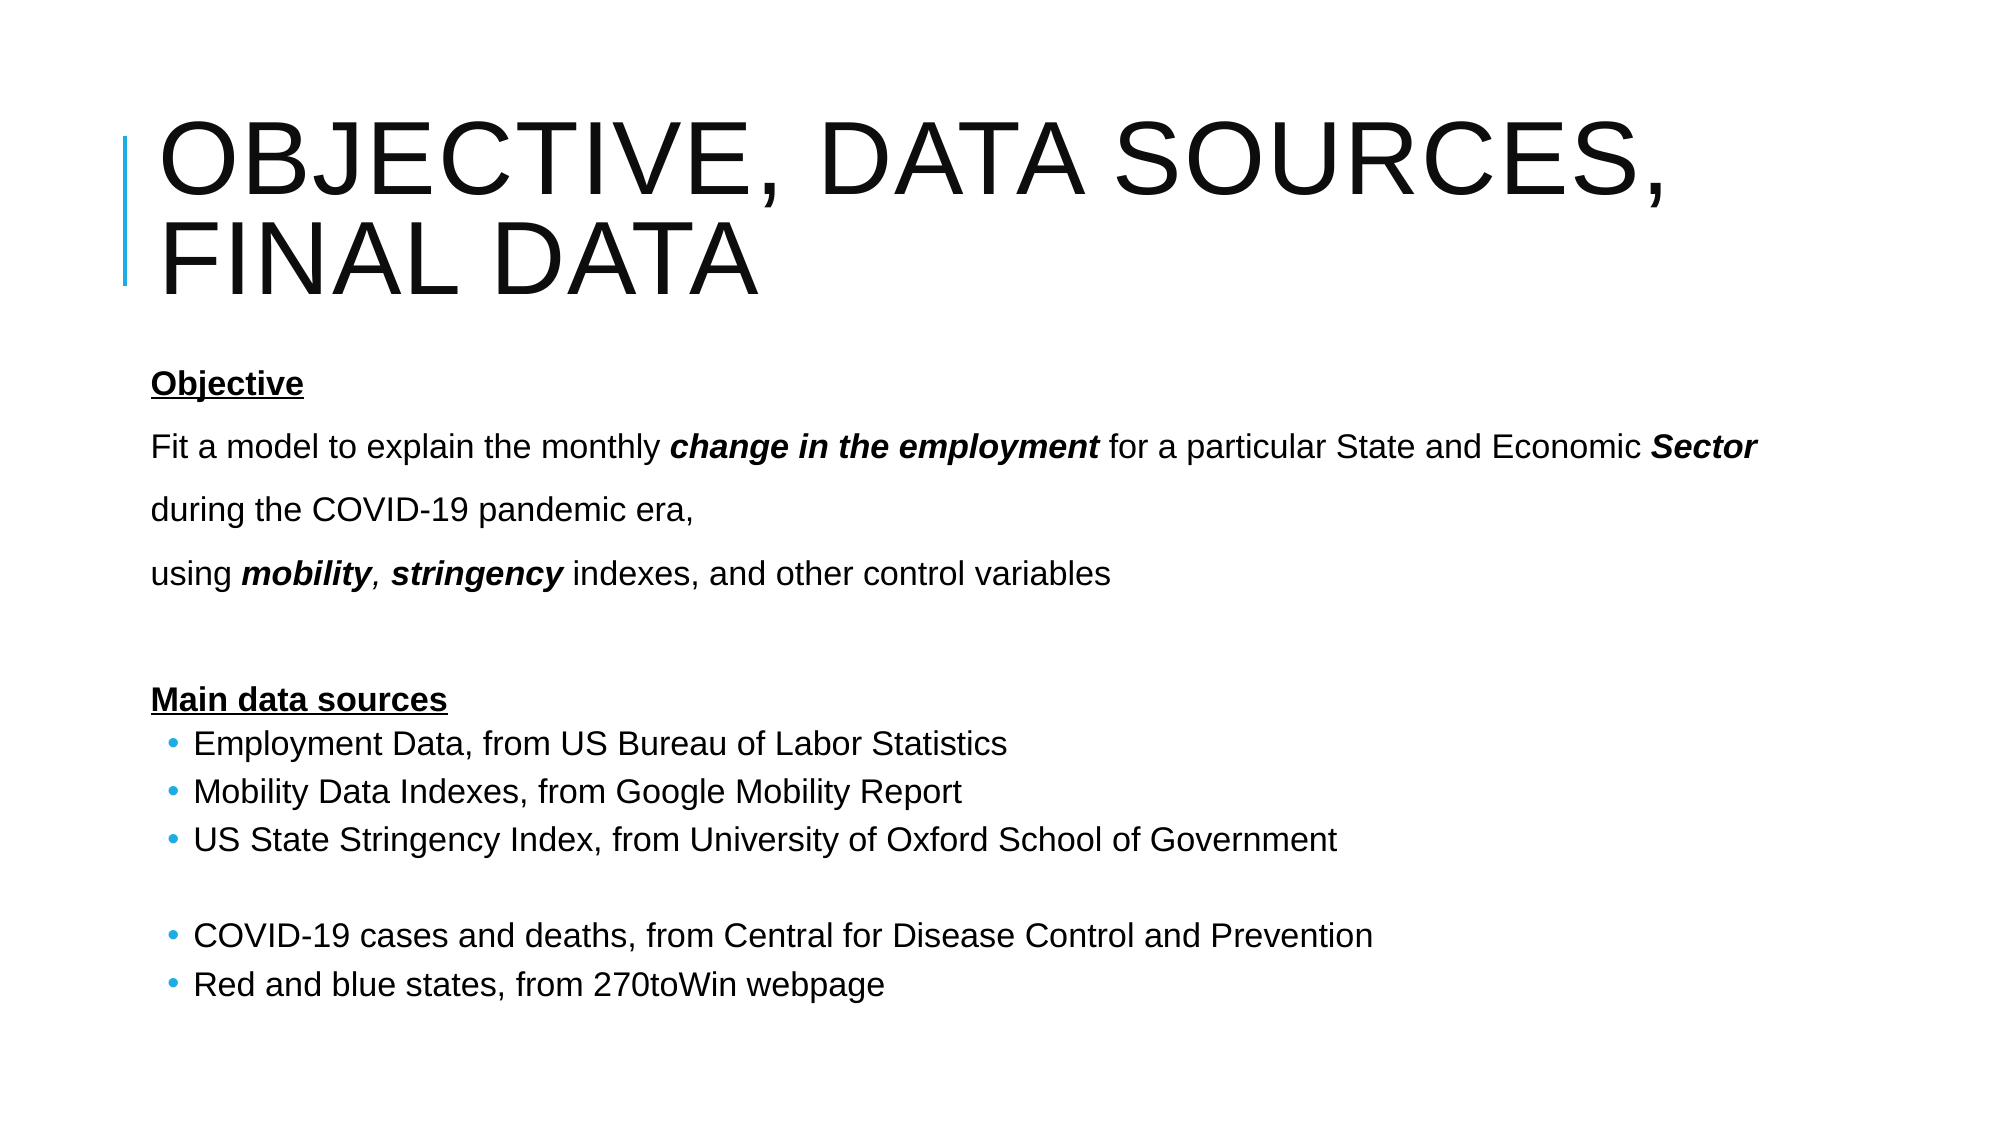

# Objective, Data Sources, Final Data
Objective
Fit a model to explain the monthly change in the employment for a particular State and Economic Sector
during the COVID-19 pandemic era,
using mobility, stringency indexes, and other control variables

Main data sources
Employment Data, from US Bureau of Labor Statistics
Mobility Data Indexes, from Google Mobility Report
US State Stringency Index, from University of Oxford School of Government

COVID-19 cases and deaths, from Central for Disease Control and Prevention
Red and blue states, from 270toWin webpage